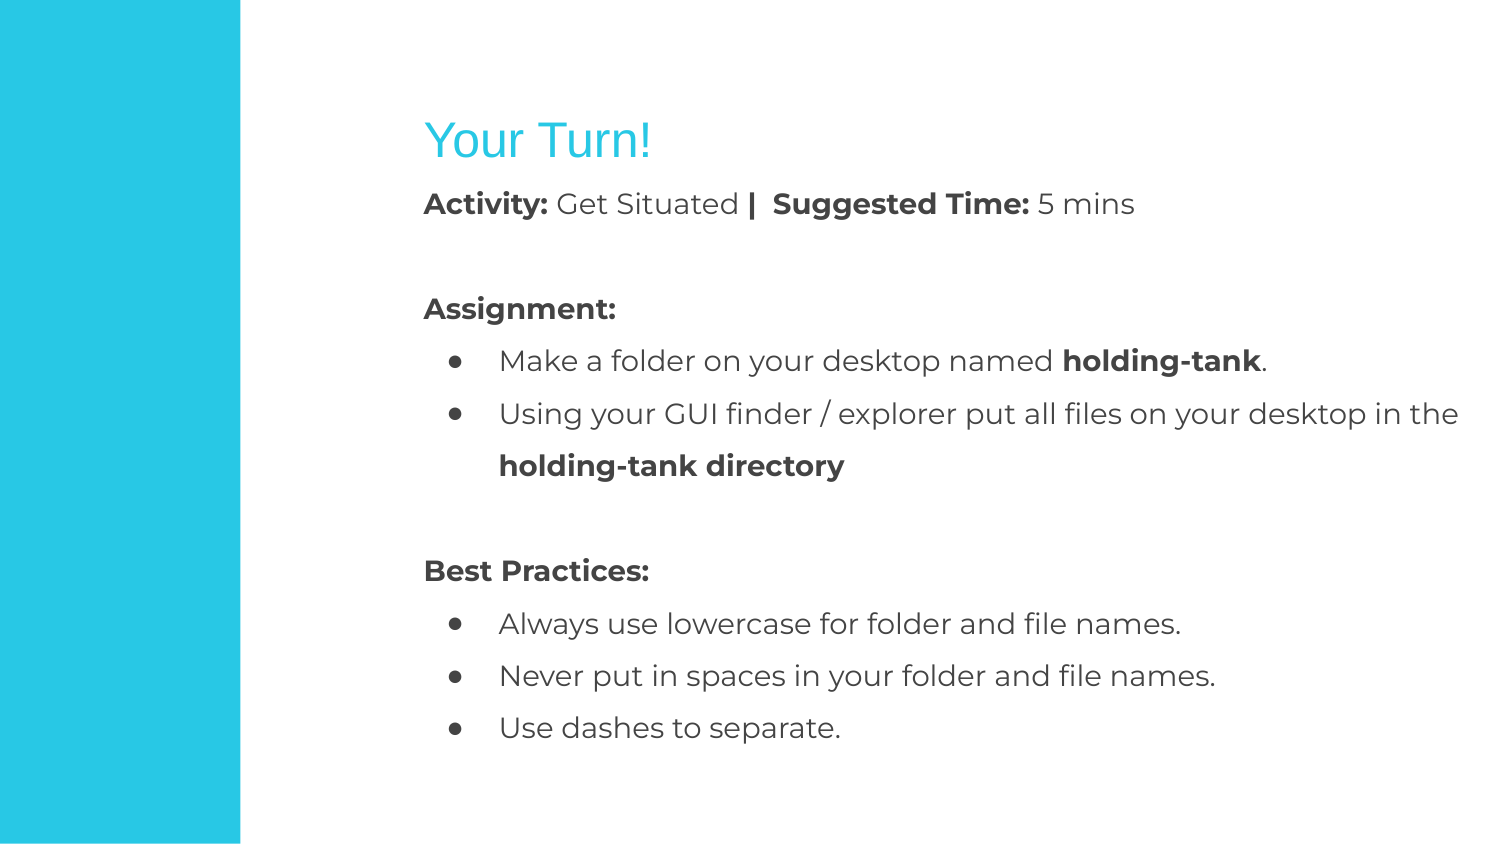

Your Turn!
Activity: Get Situated |  Suggested Time: 5 mins

Assignment:
Make a folder on your desktop named holding-tank.
Using your GUI finder / explorer put all files on your desktop in the holding-tank directory

Best Practices:
Always use lowercase for folder and file names.
Never put in spaces in your folder and file names.
Use dashes to separate.